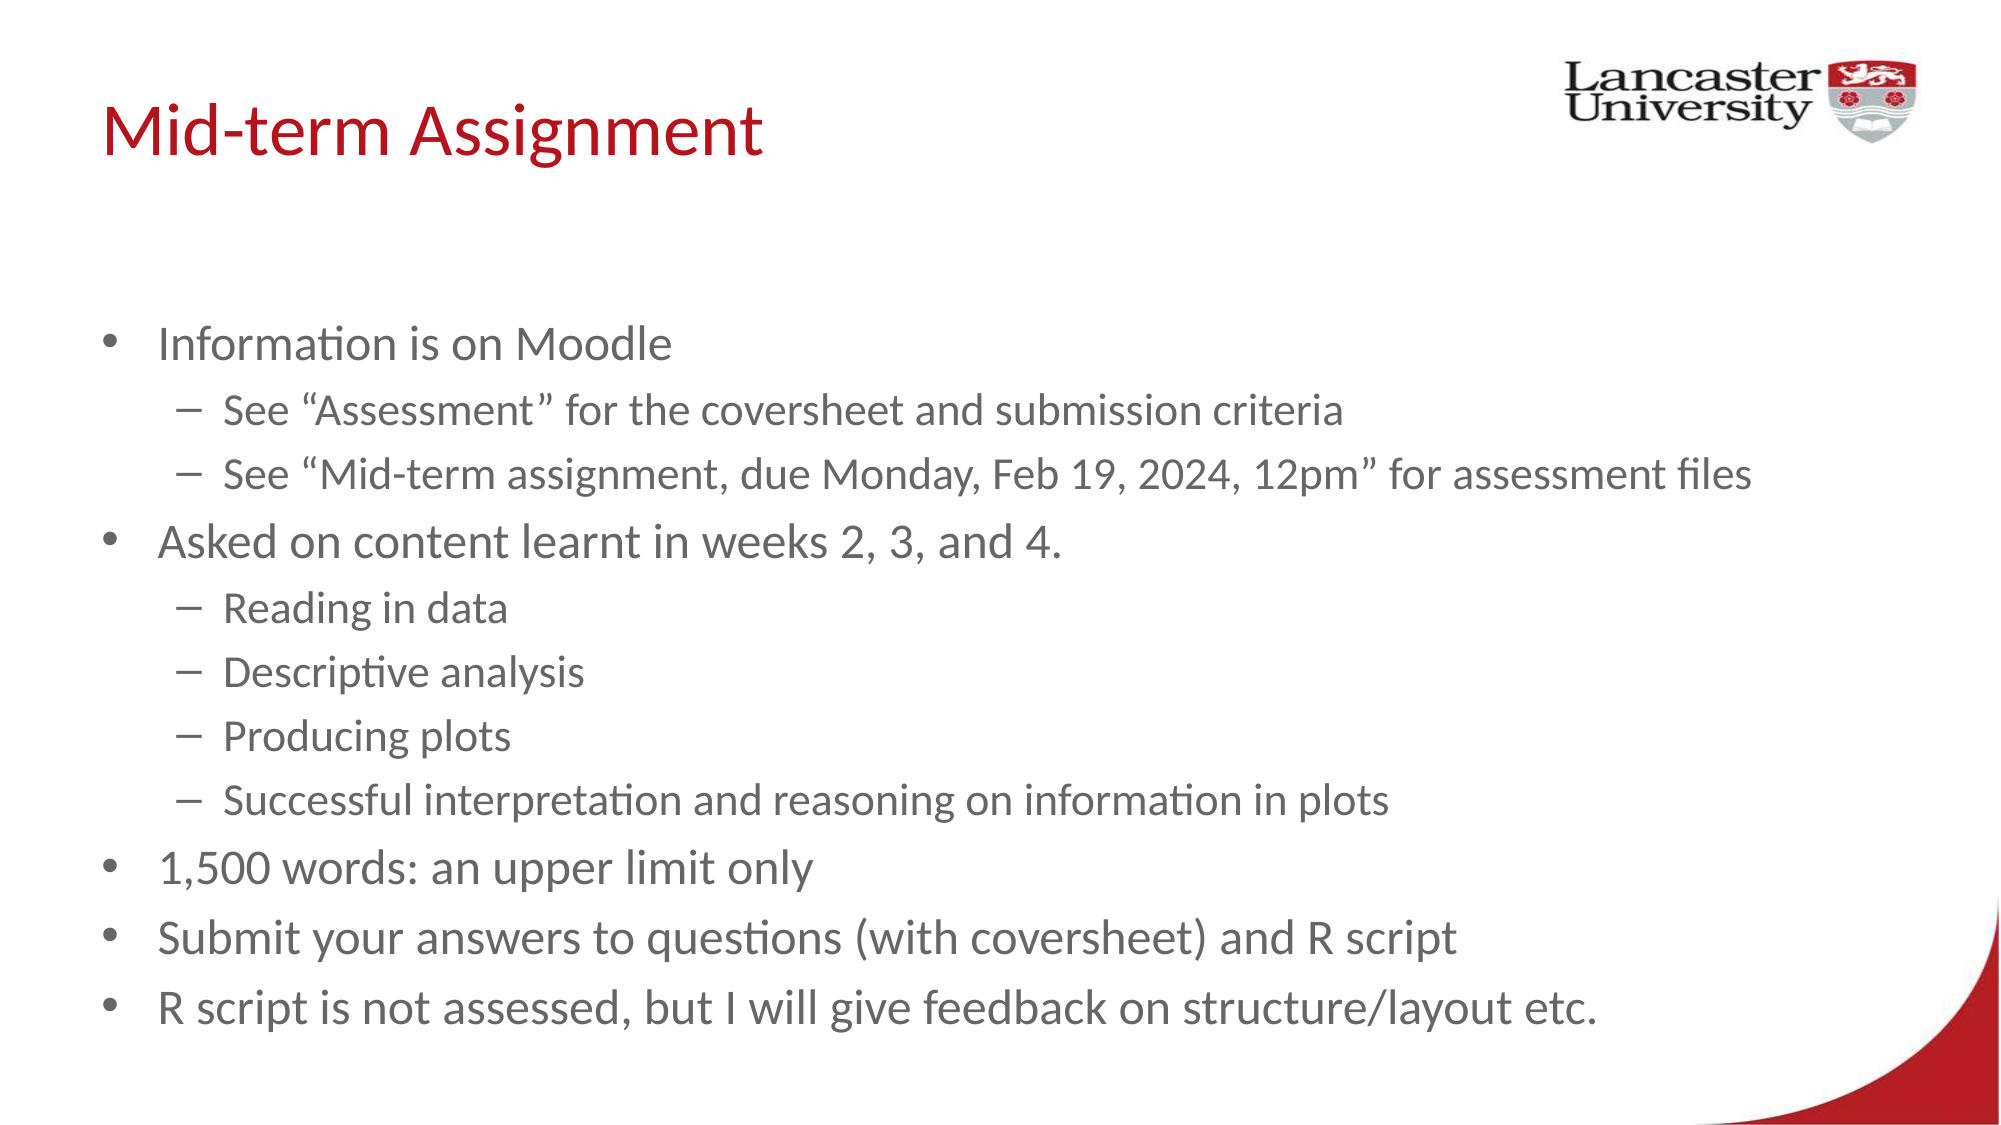

# Mid-term Assignment
Information is on Moodle
See “Assessment” for the coversheet and submission criteria
See “Mid-term assignment, due Monday, Feb 19, 2024, 12pm” for assessment files
Asked on content learnt in weeks 2, 3, and 4.
Reading in data
Descriptive analysis
Producing plots
Successful interpretation and reasoning on information in plots
1,500 words: an upper limit only
Submit your answers to questions (with coversheet) and R script
R script is not assessed, but I will give feedback on structure/layout etc.